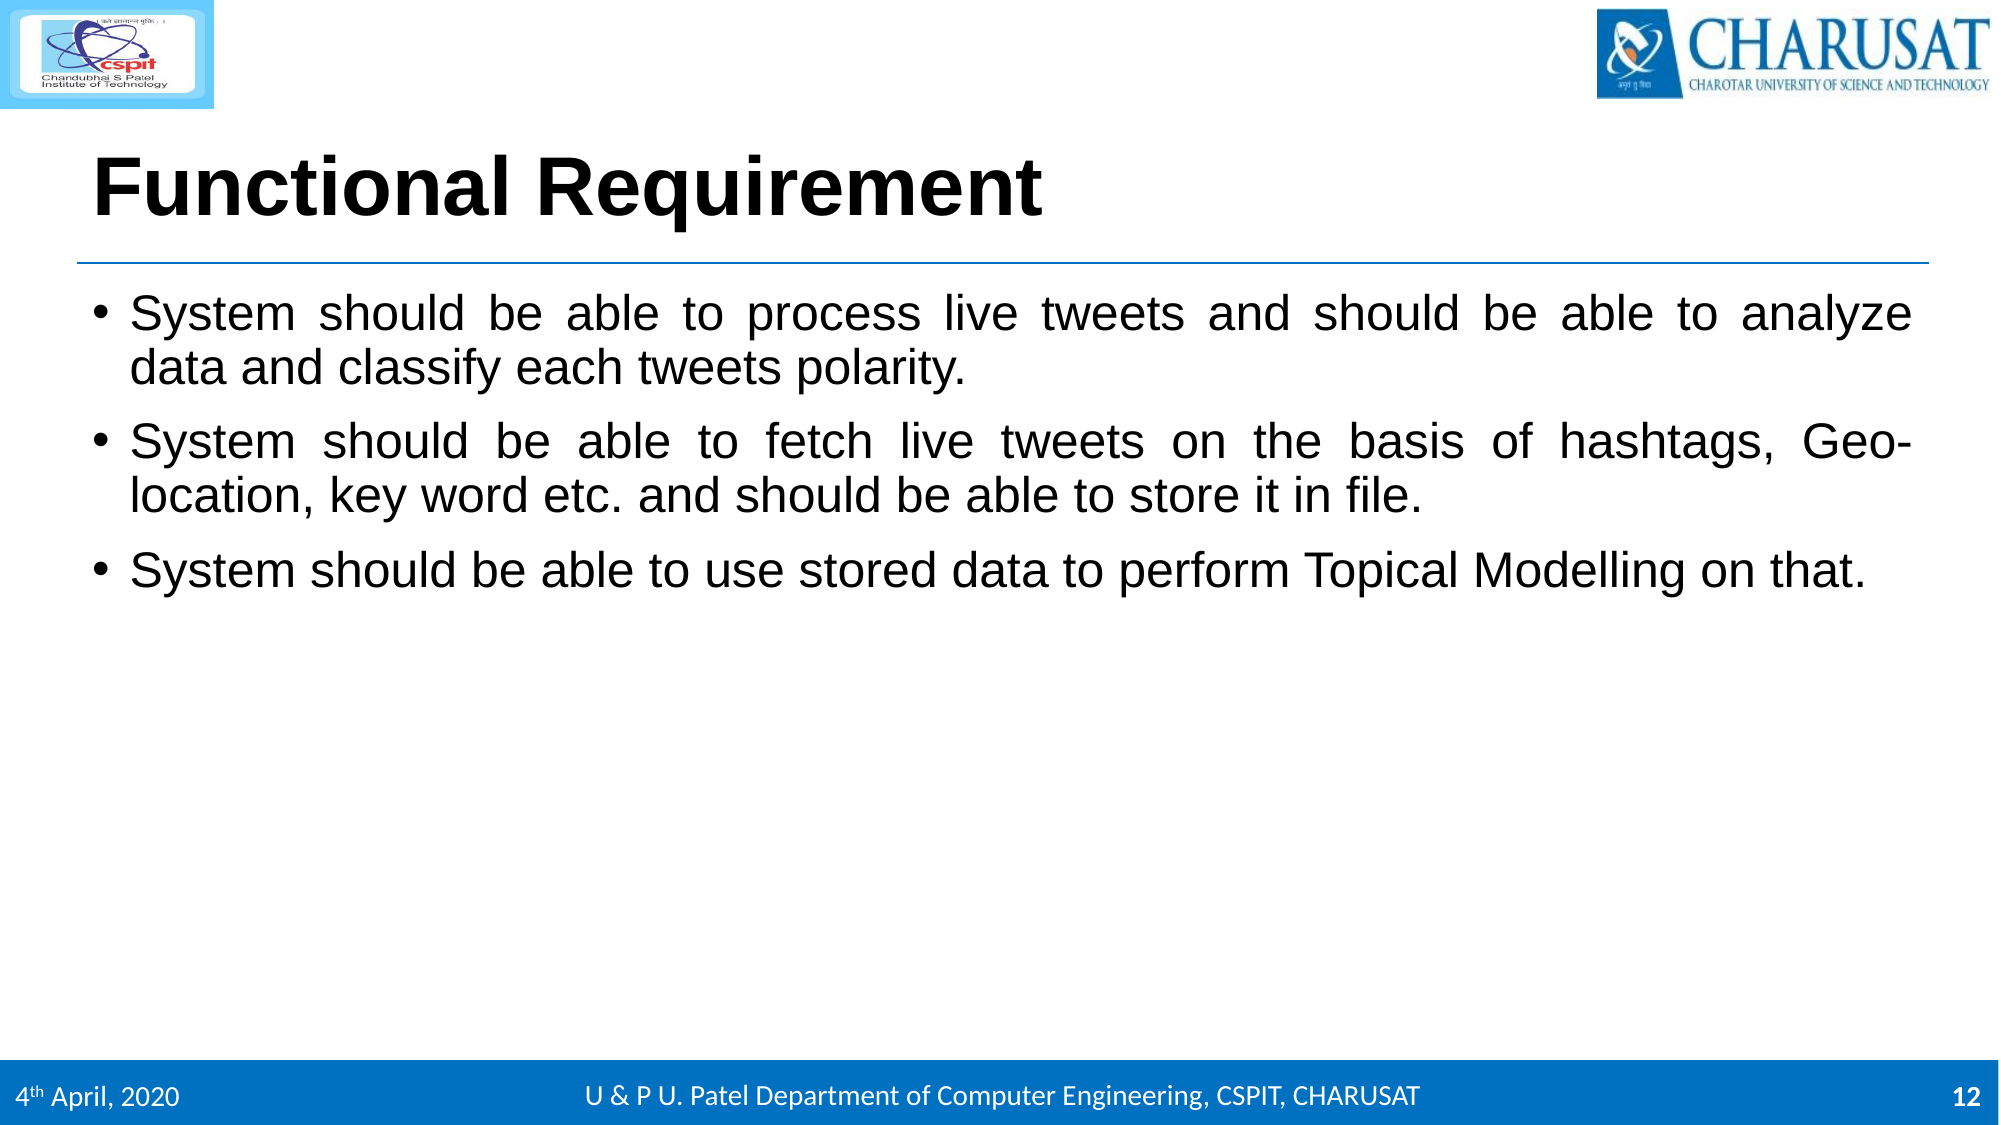

# Functional Requirement
System should be able to process live tweets and should be able to analyze data and classify each tweets polarity.
System should be able to fetch live tweets on the basis of hashtags, Geo-location, key word etc. and should be able to store it in file.
System should be able to use stored data to perform Topical Modelling on that.

U & P U. Patel Department of Computer Engineering, CSPIT, CHARUSAT
4th April, 2020
12